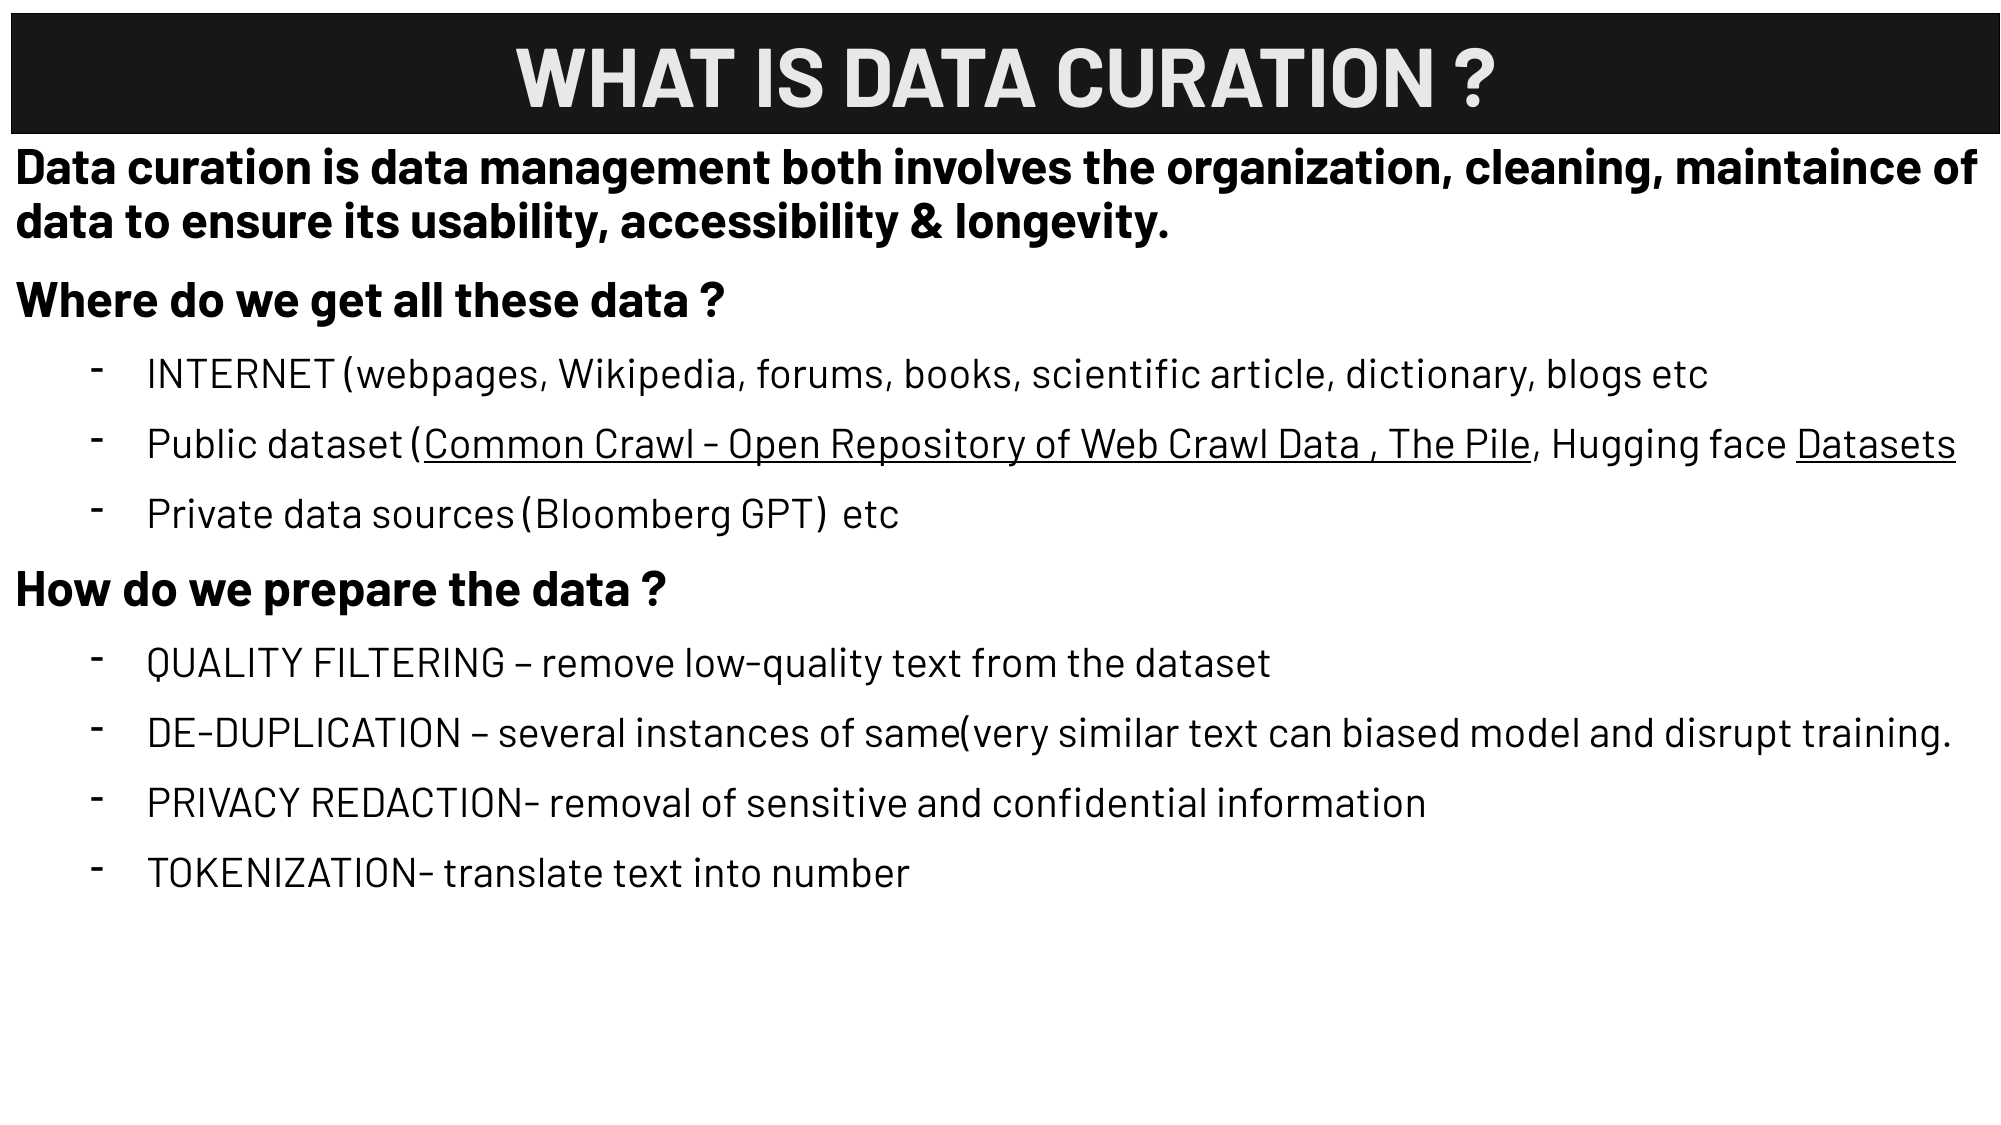

# WHAT IS DATA CURATION ?
Data curation is data management both involves the organization, cleaning, maintaince of data to ensure its usability, accessibility & longevity.
Where do we get all these data ?
INTERNET (webpages, Wikipedia, forums, books, scientific article, dictionary, blogs etc
Public dataset (Common Crawl - Open Repository of Web Crawl Data , The Pile, Hugging face Datasets
Private data sources (Bloomberg GPT)  etc
How do we prepare the data ?
QUALITY FILTERING – remove low-quality text from the dataset
DE-DUPLICATION – several instances of same(very similar text can biased model and disrupt training.
PRIVACY REDACTION- removal of sensitive and confidential information
TOKENIZATION- translate text into number